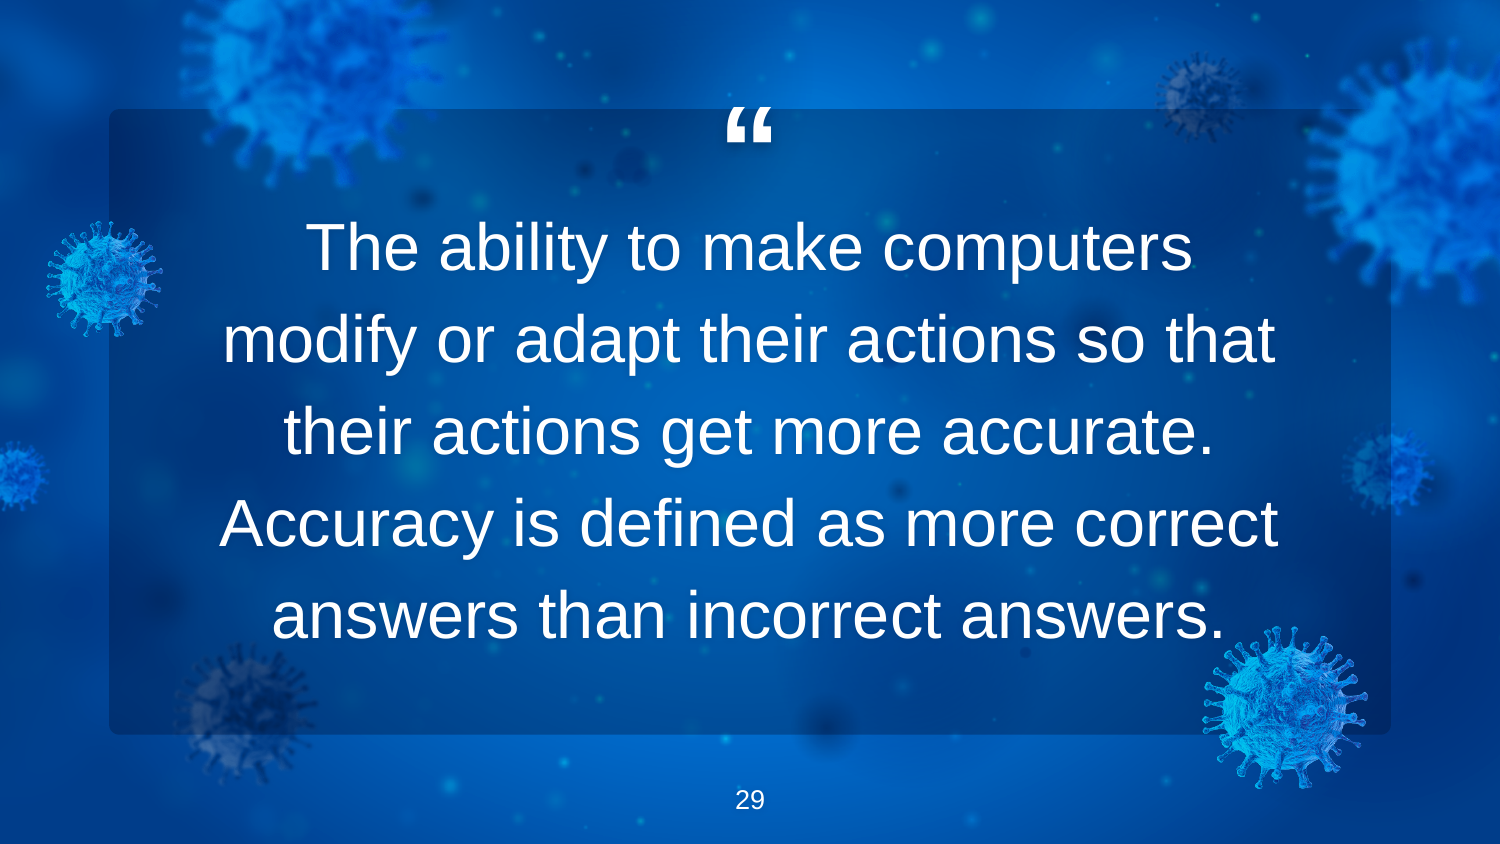

The ability to make computers modify or adapt their actions so that their actions get more accurate. Accuracy is defined as more correct answers than incorrect answers.
29